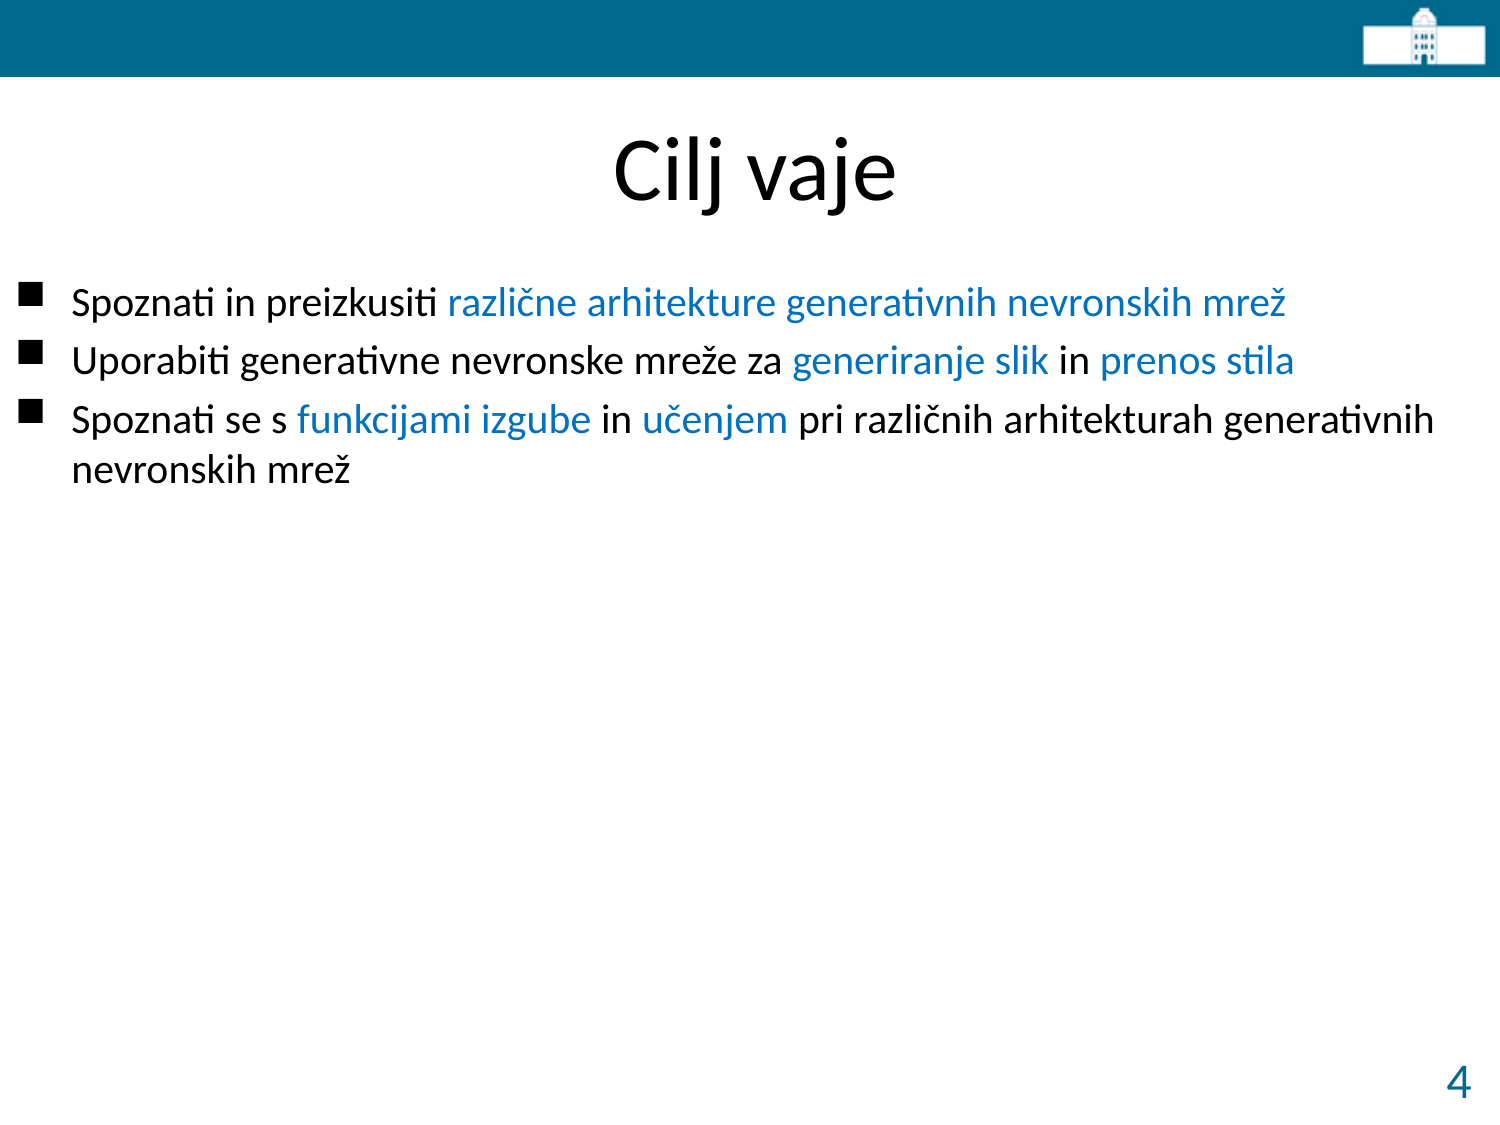

# Cilj vaje
Spoznati in preizkusiti različne arhitekture generativnih nevronskih mrež
Uporabiti generativne nevronske mreže za generiranje slik in prenos stila
Spoznati se s funkcijami izgube in učenjem pri različnih arhitekturah generativnih nevronskih mrež

4